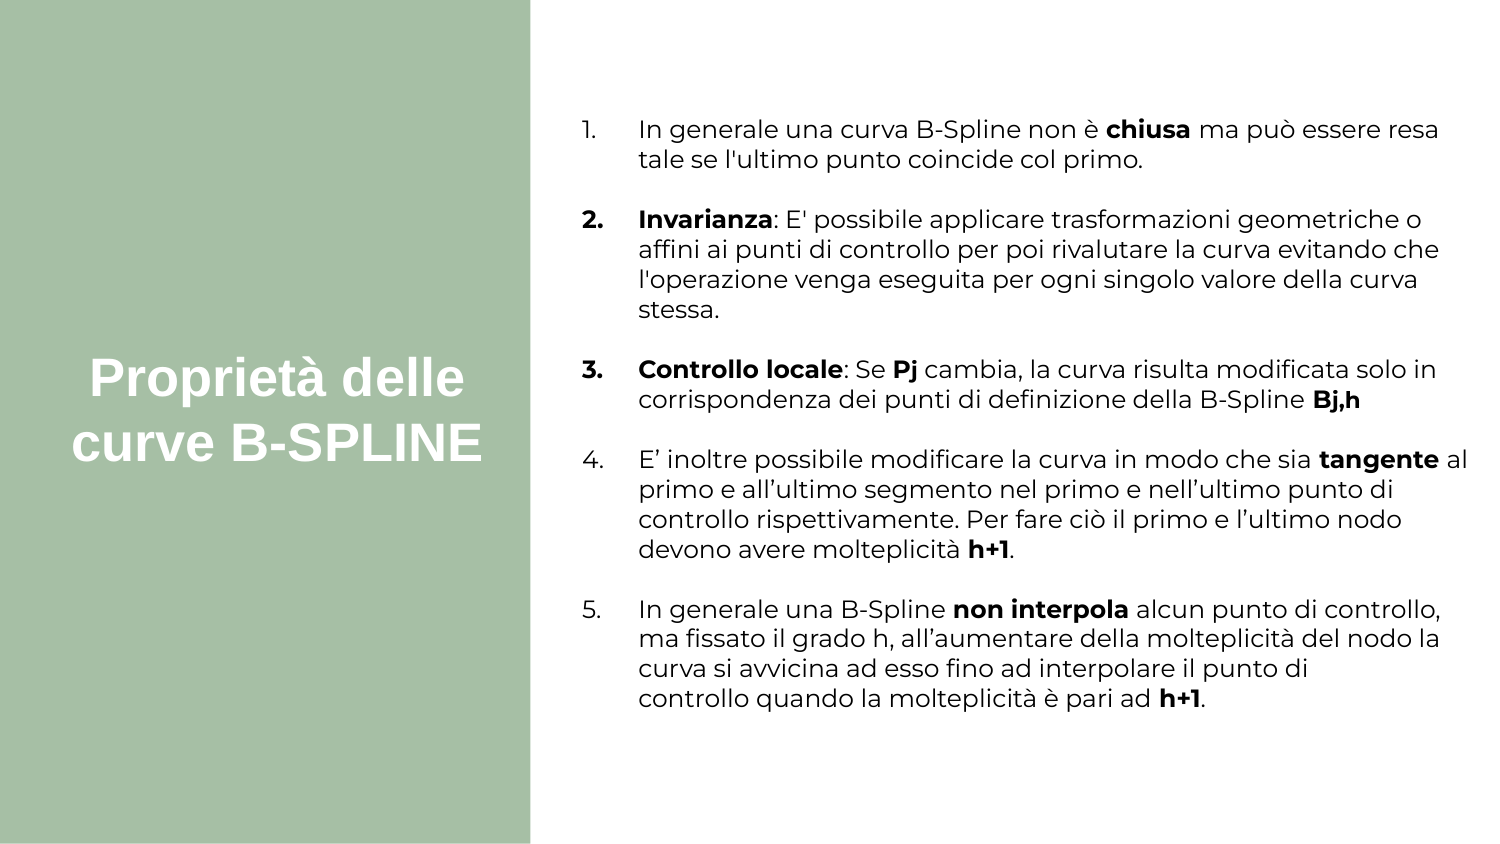

In generale una curva B-Spline non è chiusa ma può essere resa tale se l'ultimo punto coincide col primo.

Invarianza: E' possibile applicare trasformazioni geometriche o affini ai punti di controllo per poi rivalutare la curva evitando che l'operazione venga eseguita per ogni singolo valore della curva stessa.

Controllo locale: Se Pj cambia, la curva risulta modificata solo in corrispondenza dei punti di definizione della B-Spline Bj,h

E’ inoltre possibile modificare la curva in modo che sia tangente al primo e all’ultimo segmento nel primo e nell’ultimo punto di controllo rispettivamente. Per fare ciò il primo e l’ultimo nodo devono avere molteplicità h+1.

In generale una B-Spline non interpola alcun punto di controllo, ma fissato il grado h, all’aumentare della molteplicità del nodo la curva si avvicina ad esso fino ad interpolare il punto di controllo quando la molteplicità è pari ad h+1.

# Proprietà delle curve B-SPLINE